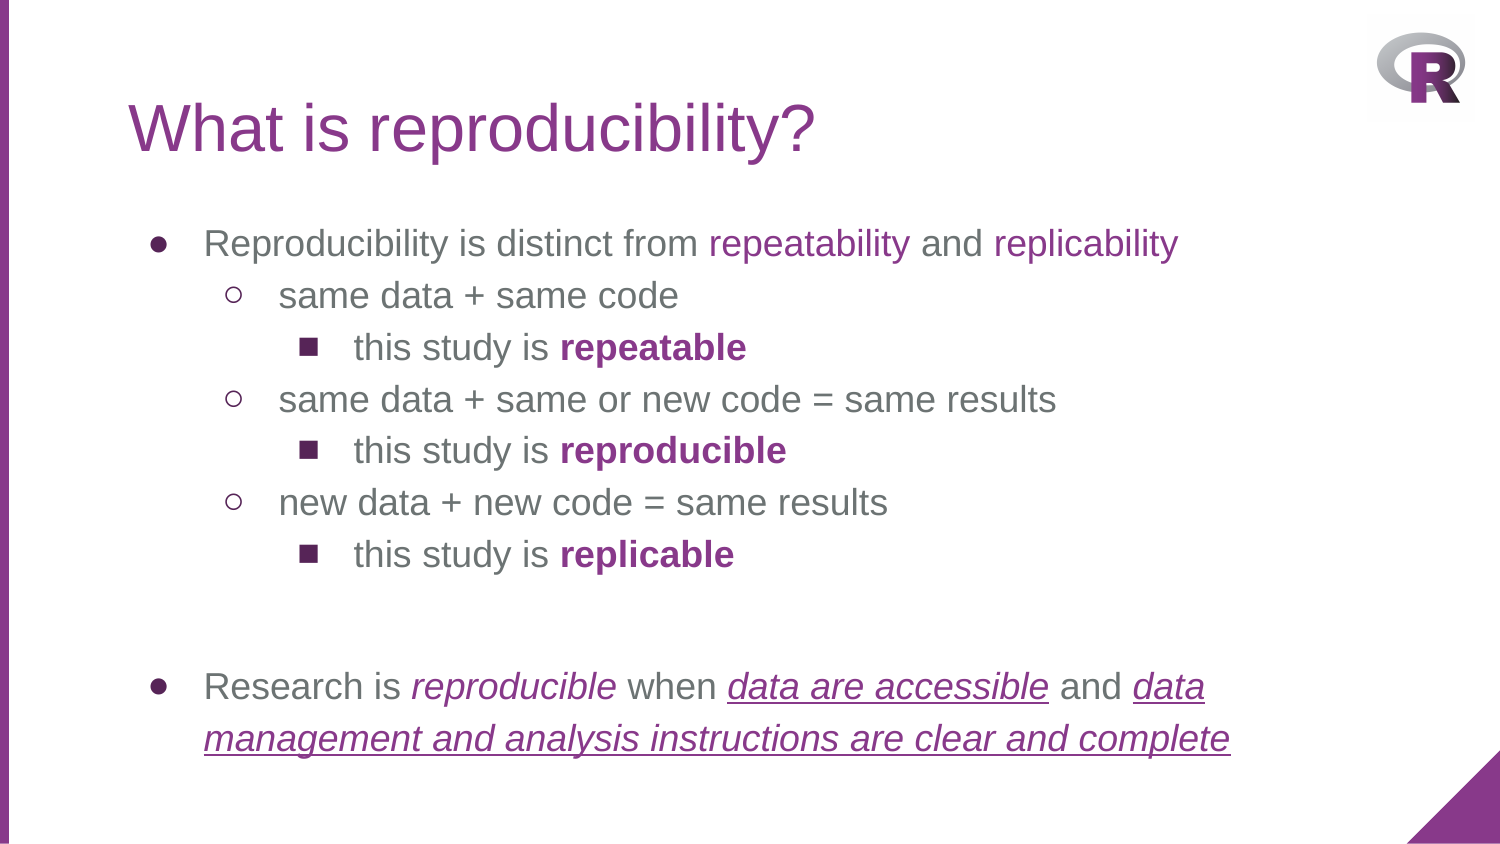

# What is reproducibility?
Reproducibility is distinct from repeatability and replicability
same data + same code
this study is repeatable
same data + same or new code = same results
this study is reproducible
new data + new code = same results
this study is replicable

Research is reproducible when data are accessible and data management and analysis instructions are clear and complete